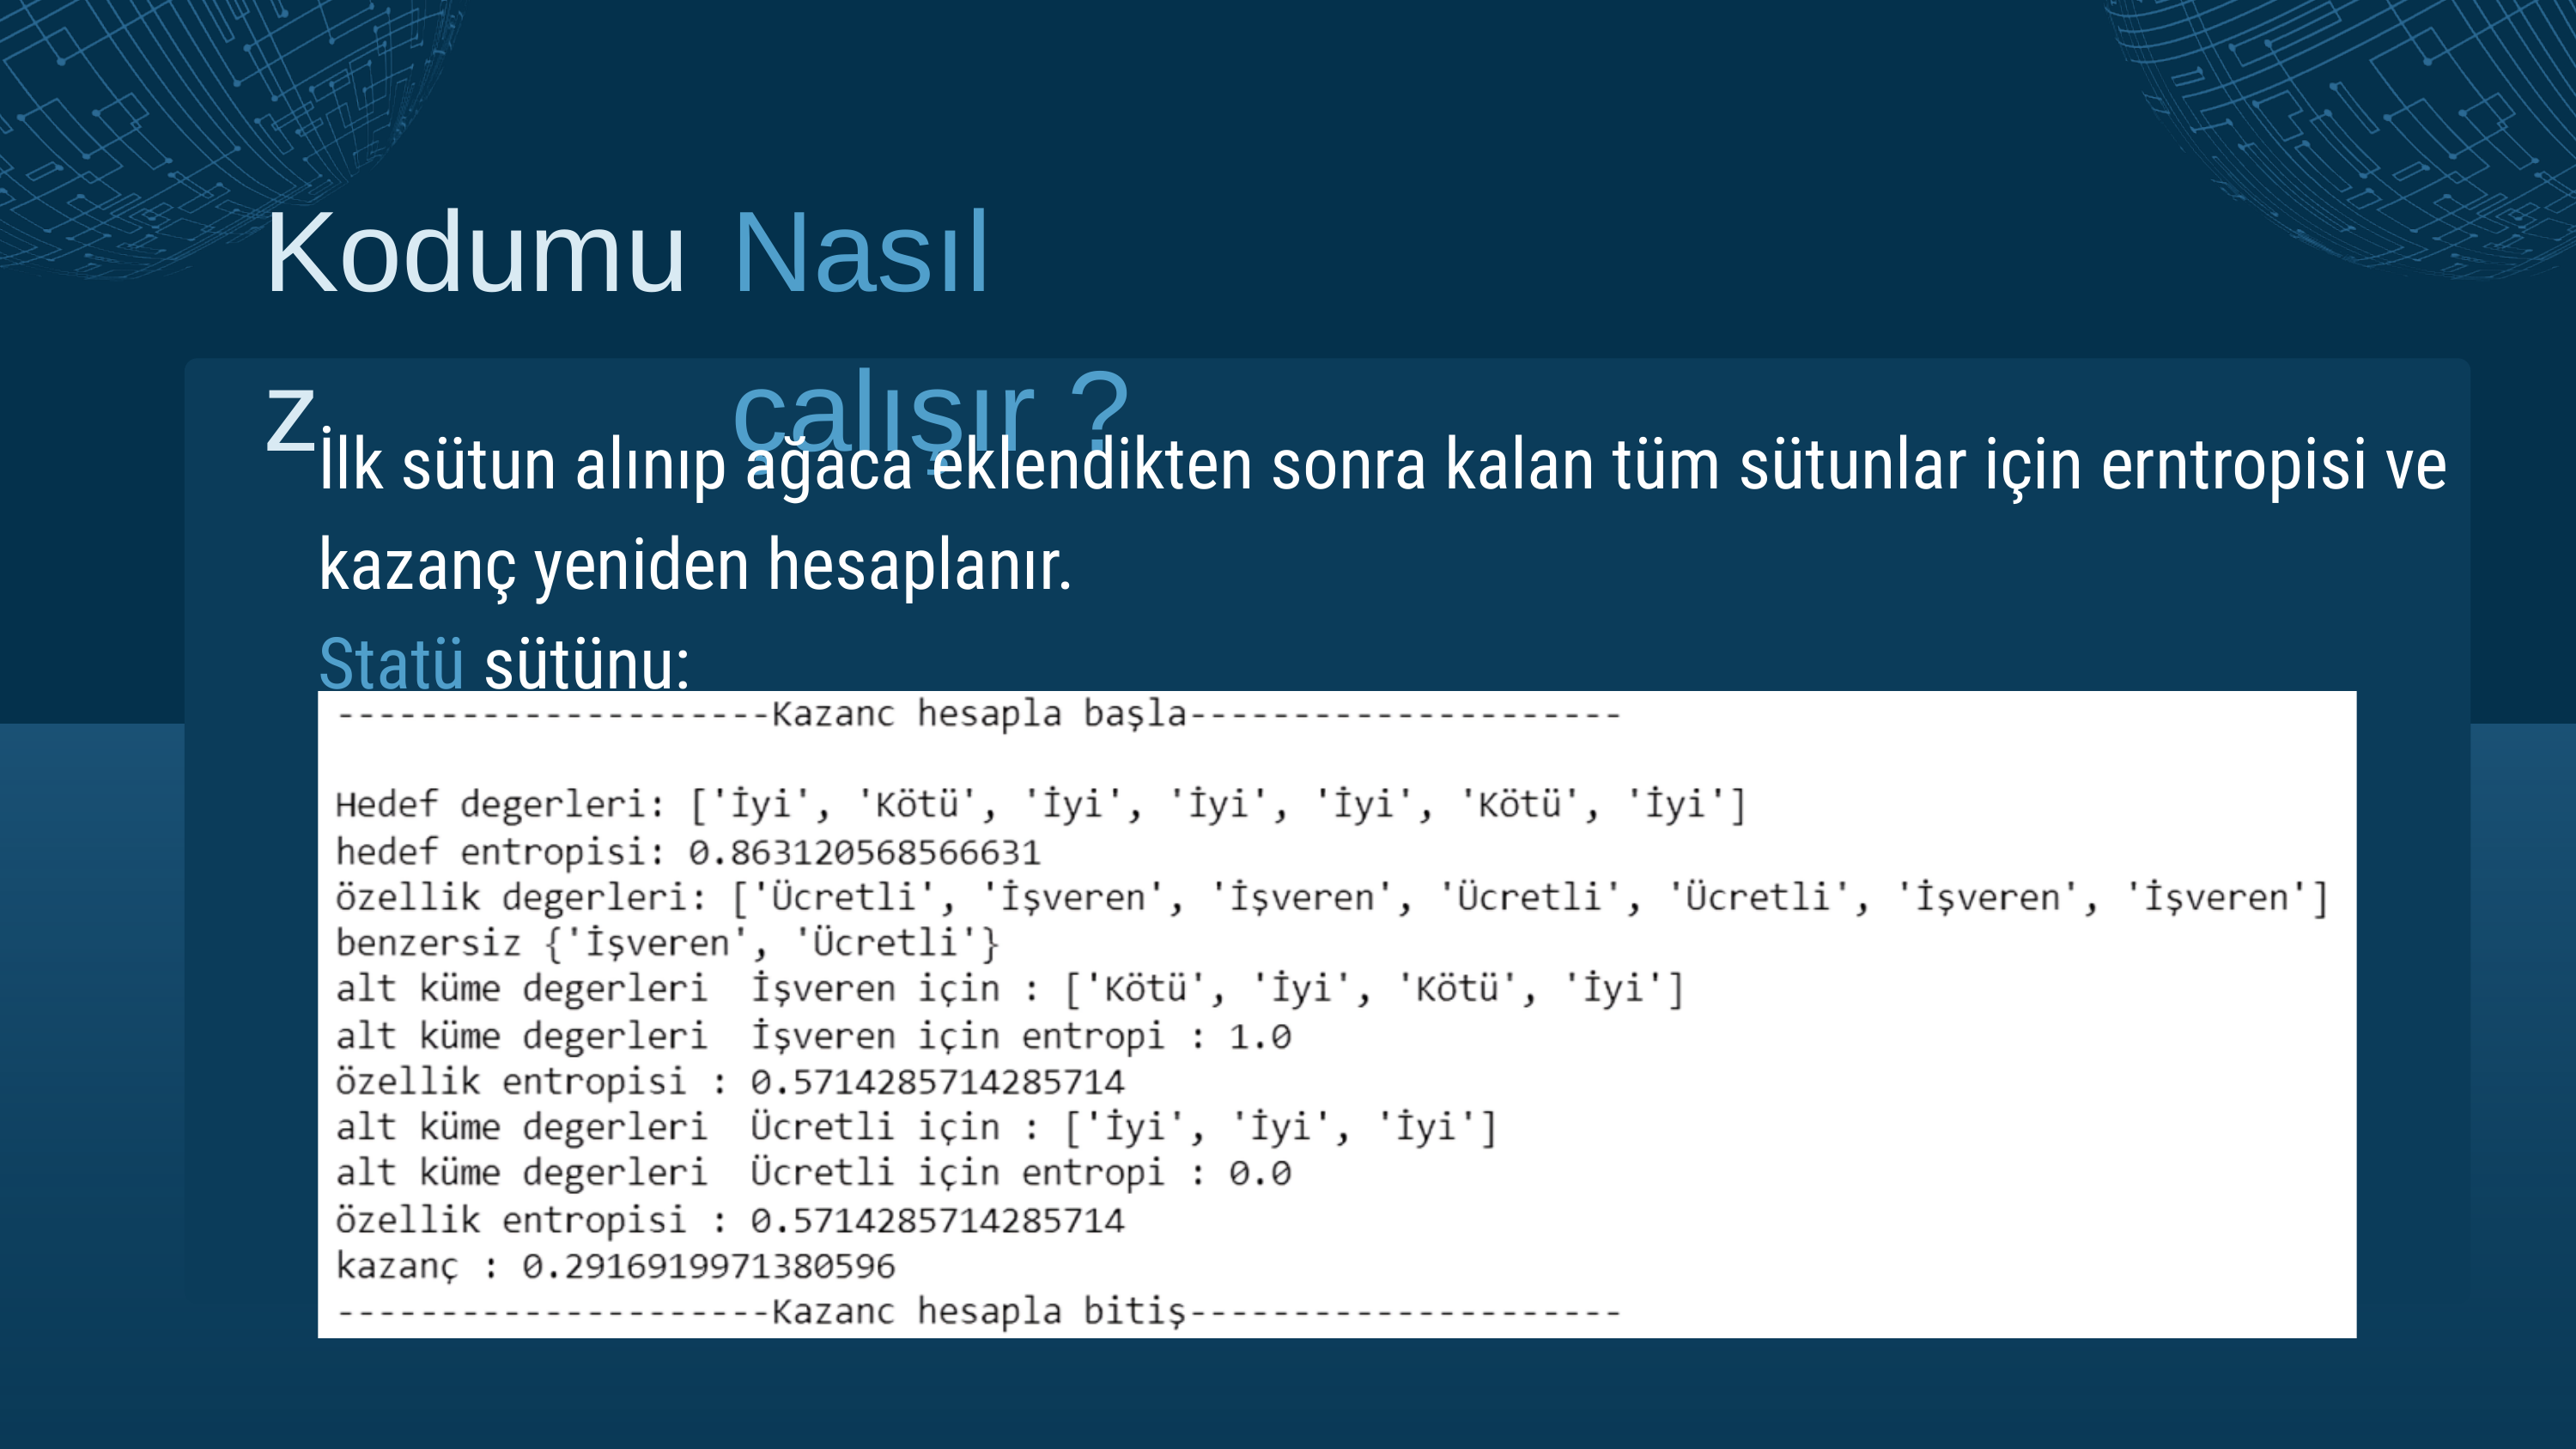

Kodumuz
Nasıl çalışır ?

İlk sütun alınıp ağaca eklendikten sonra kalan tüm sütunlar için erntropisi ve kazanç yeniden hesaplanır.
Statü sütünu: